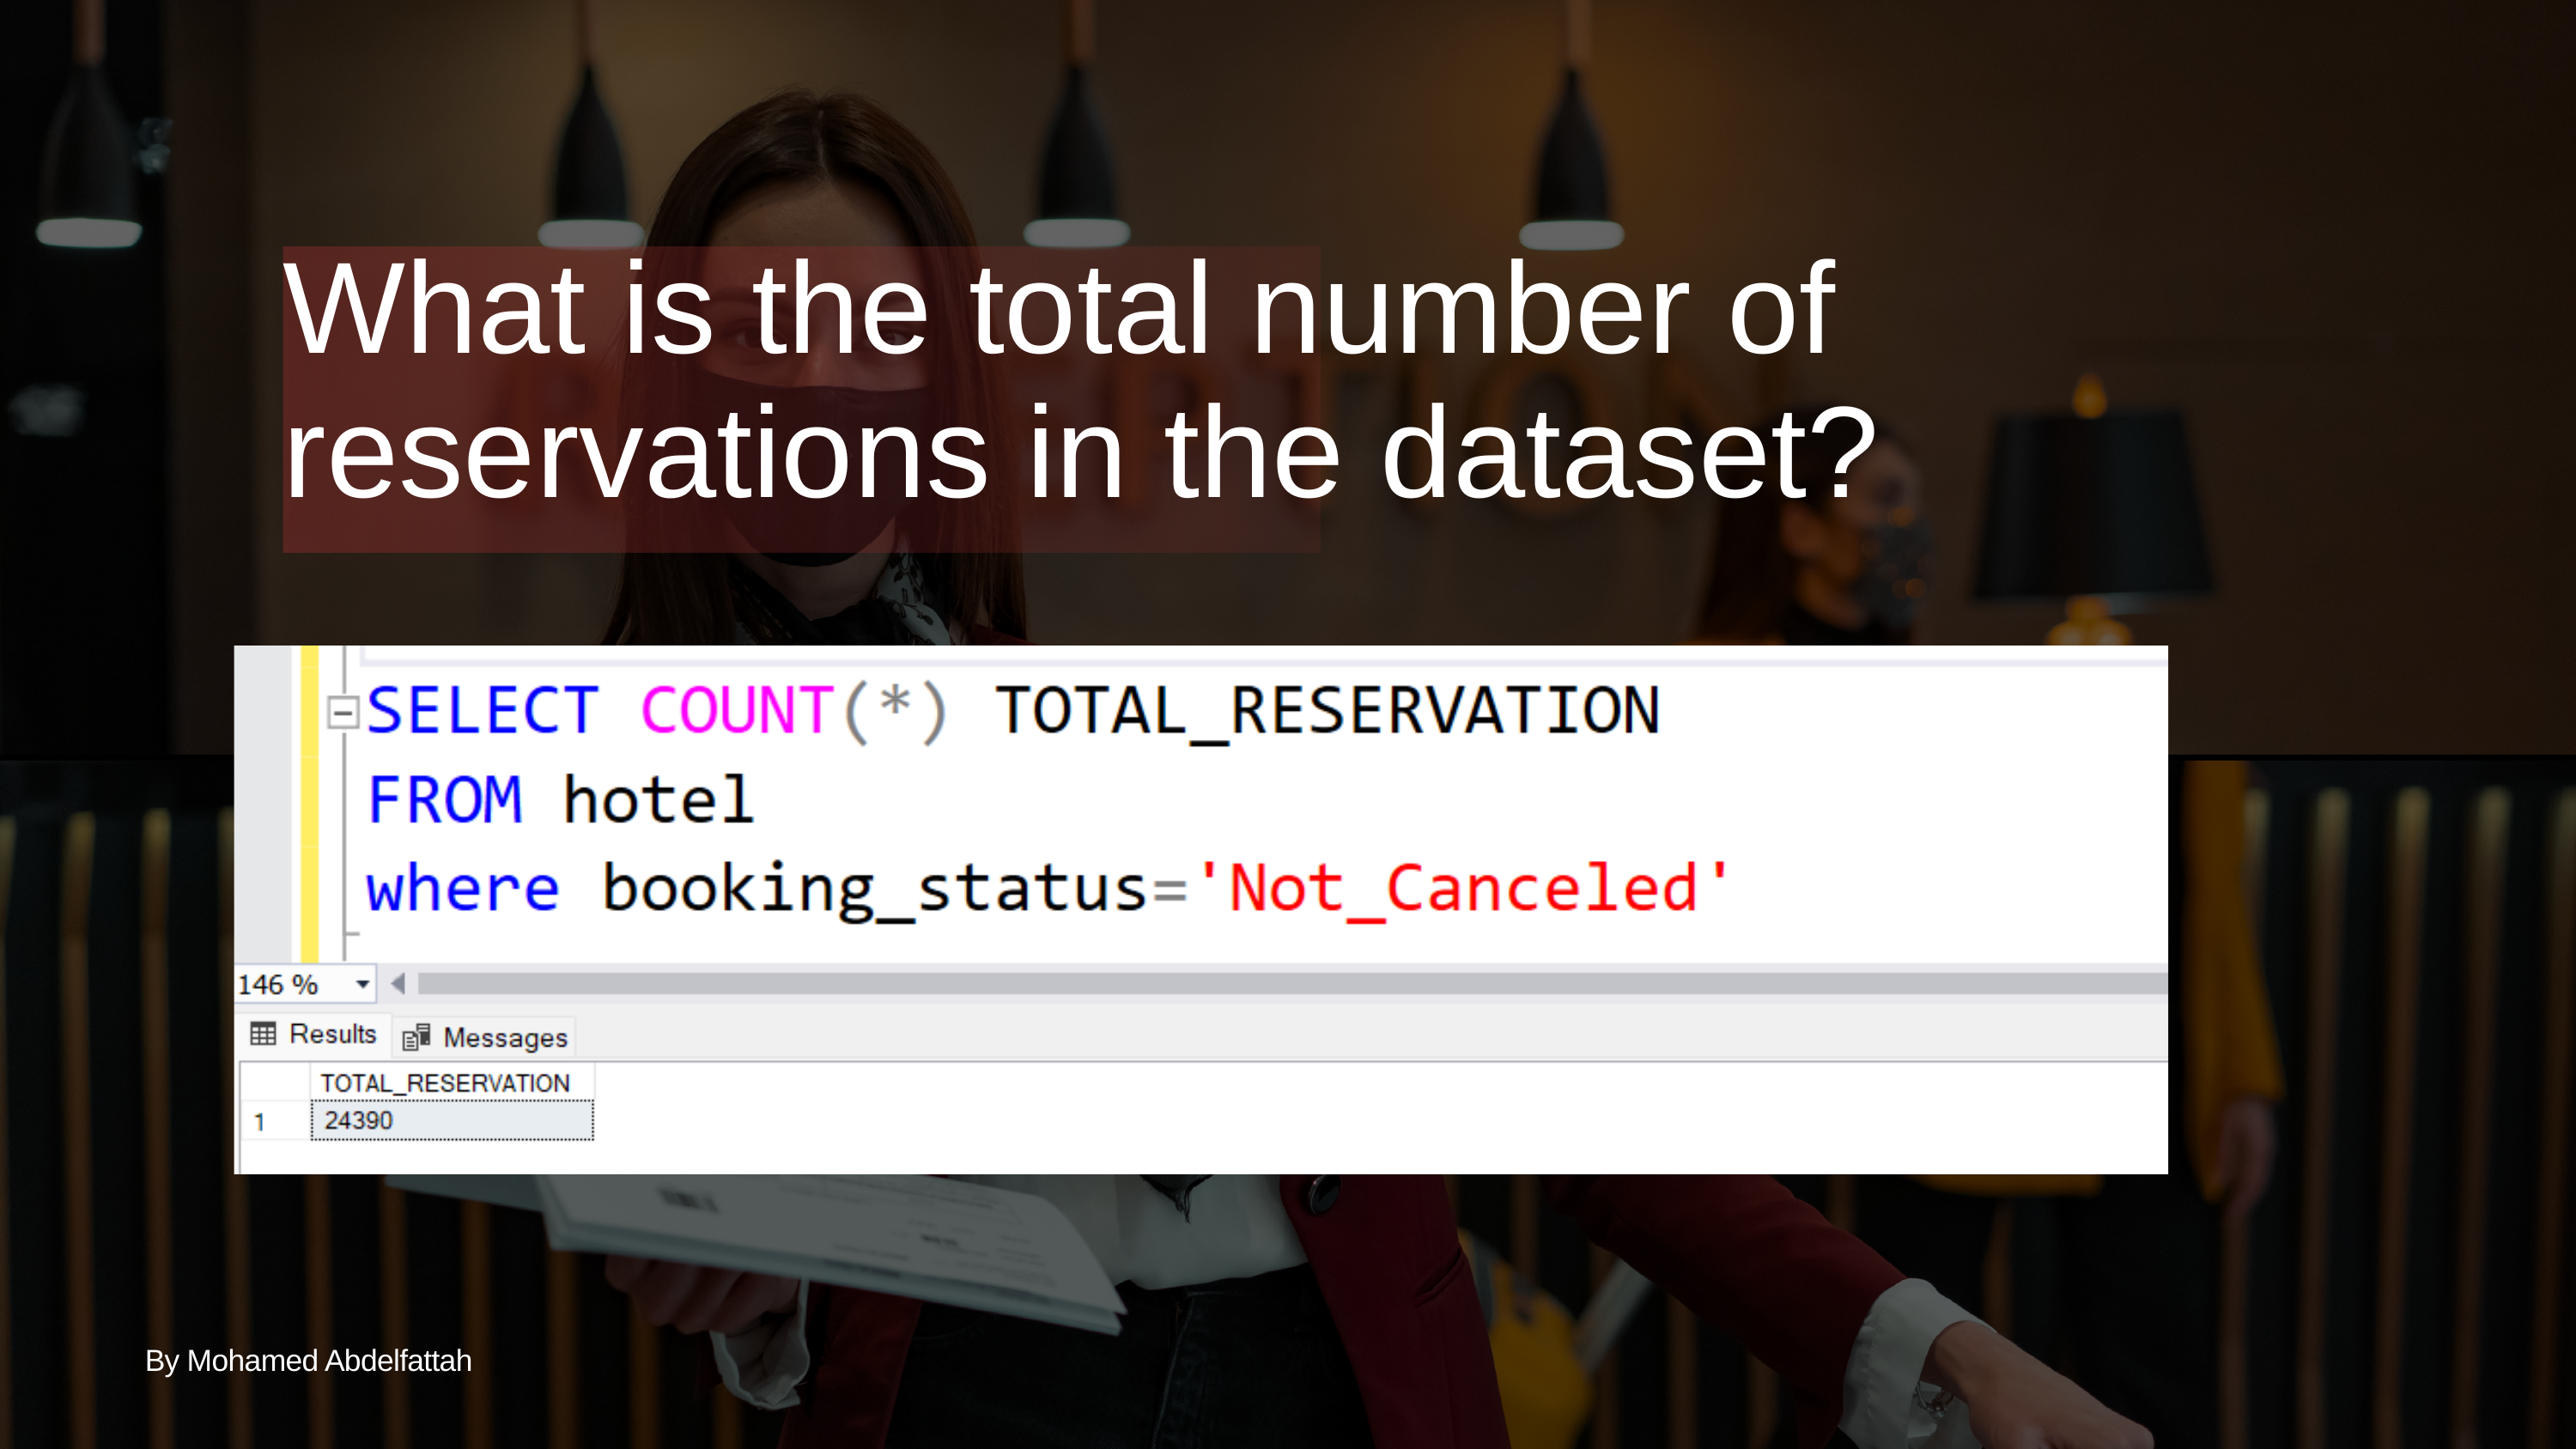

What is the total number of reservations in the dataset?

By Mohamed Abdelfattah